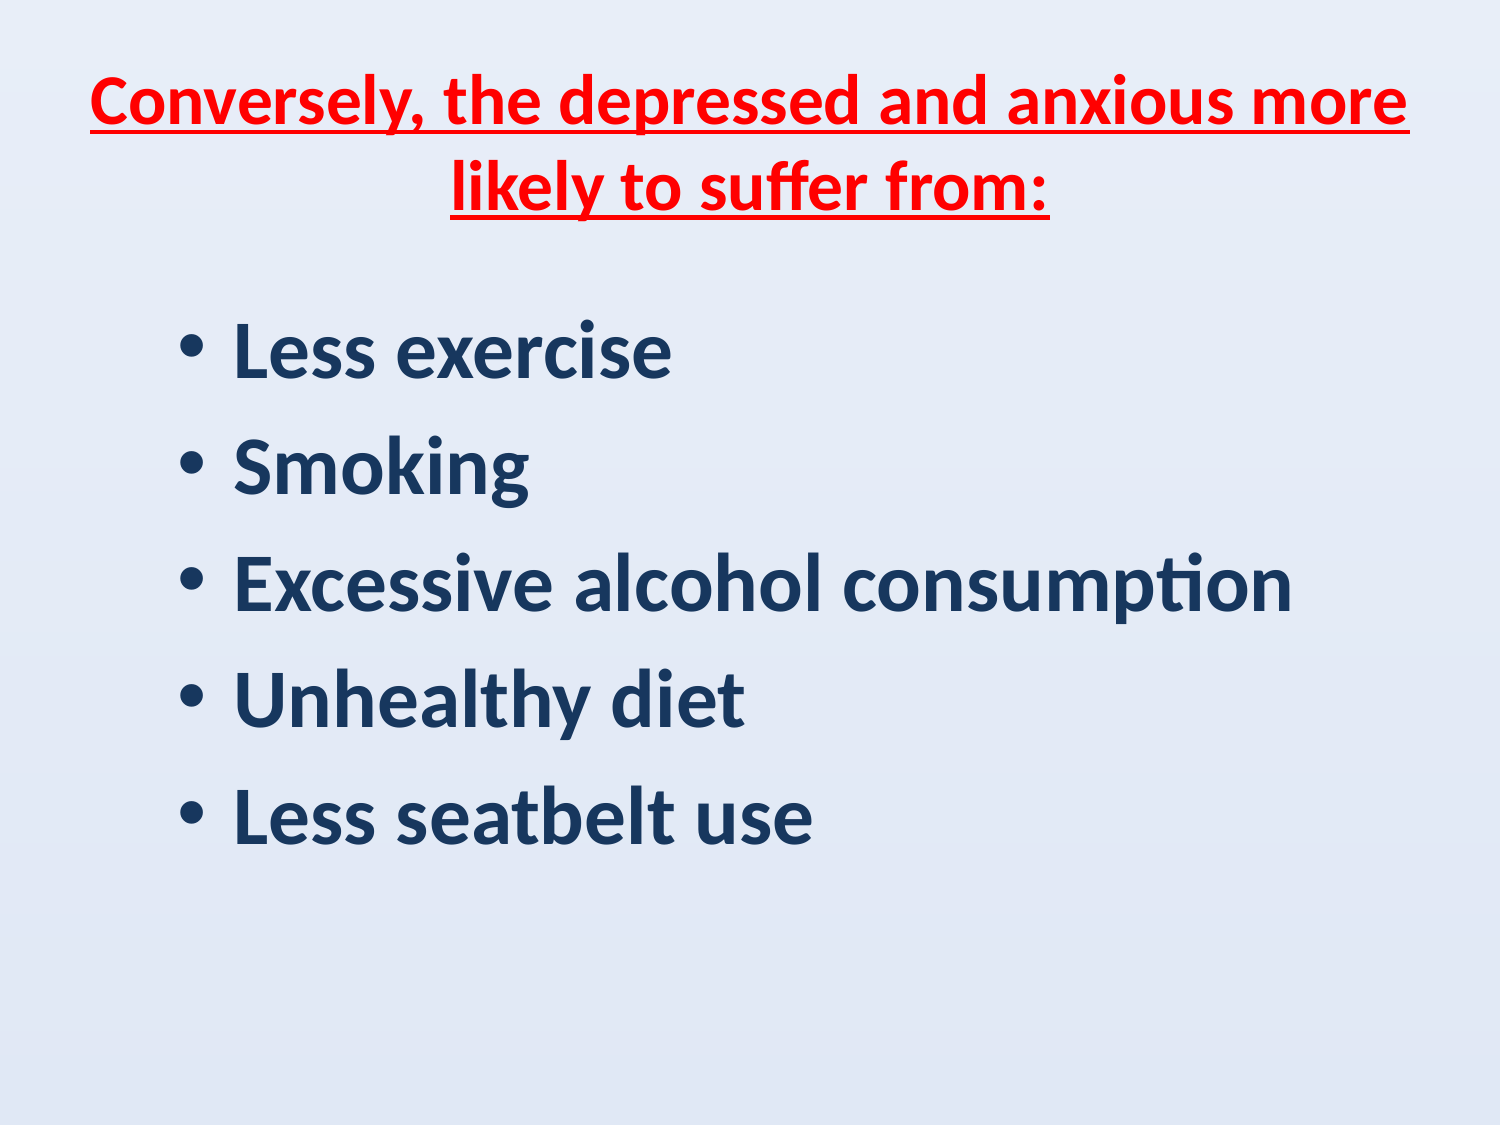

# Conversely, the depressed and anxious more likely to suffer from:
Less exercise
Smoking
Excessive alcohol consumption
Unhealthy diet
Less seatbelt use